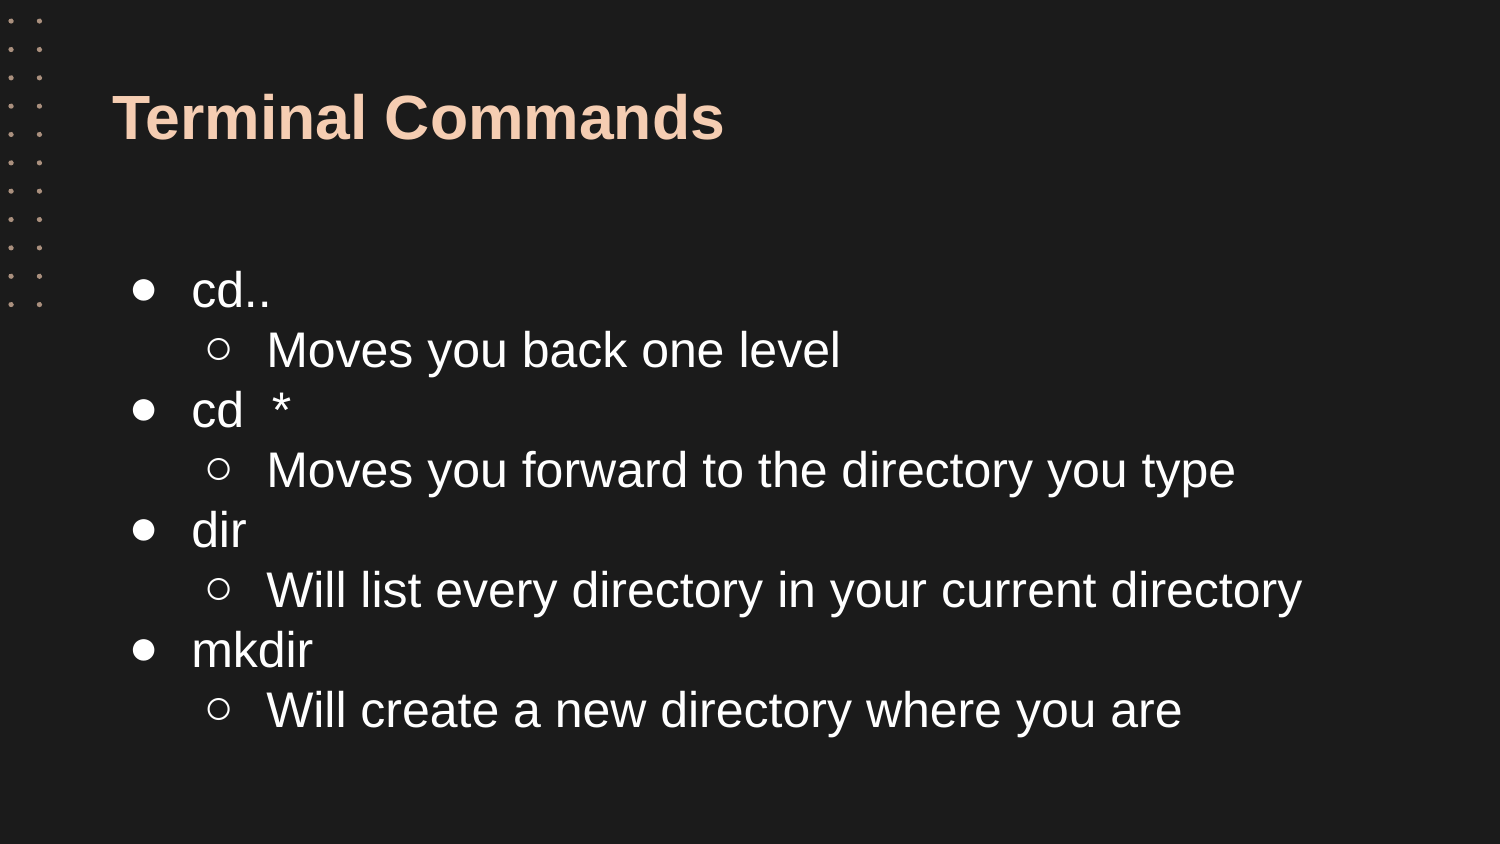

# Terminal Commands
cd..
Moves you back one level
cd  *
Moves you forward to the directory you type
dir
Will list every directory in your current directory
mkdir
Will create a new directory where you are